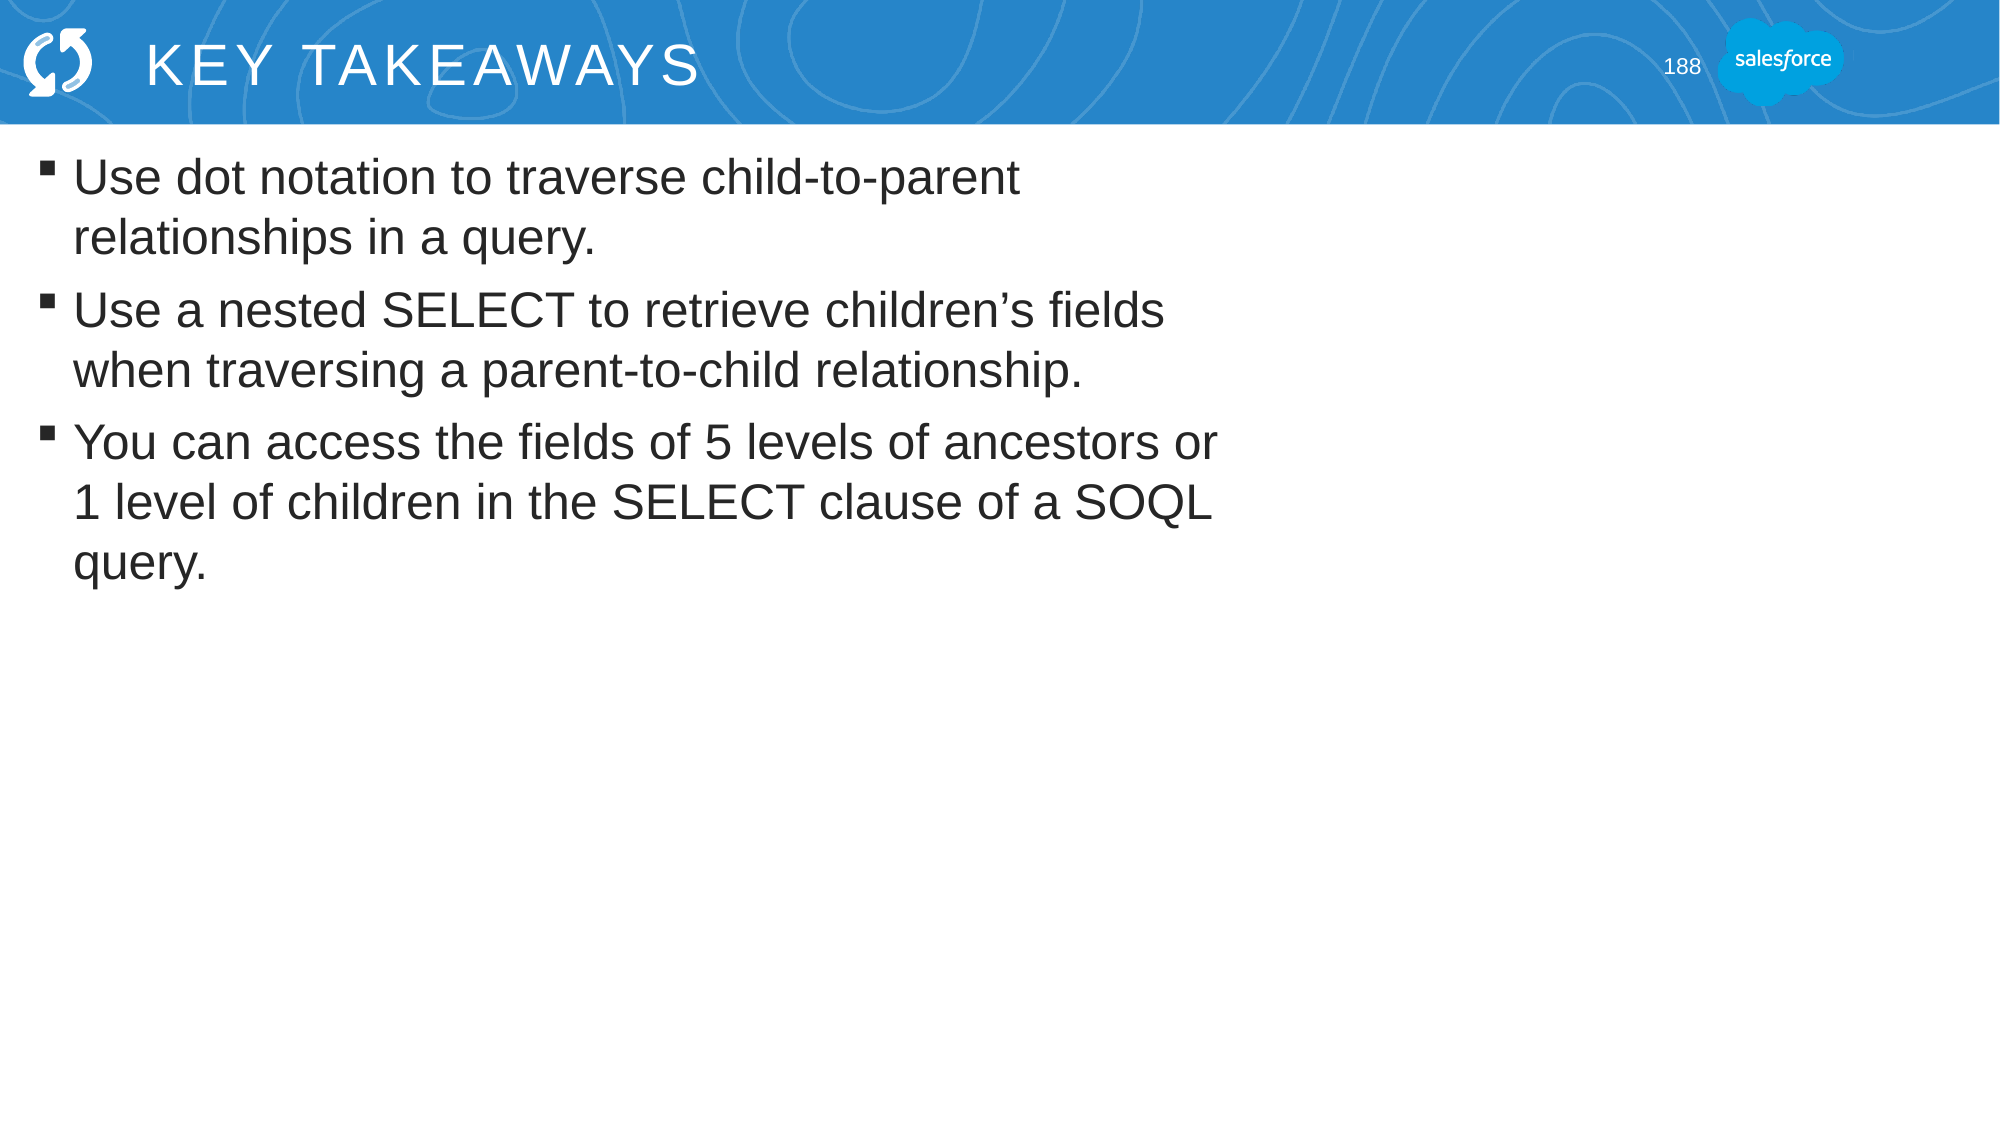

# Key Takeaways
188
Use dot notation to traverse child-to-parent relationships in a query.
Use a nested SELECT to retrieve children’s fields when traversing a parent-to-child relationship.
You can access the fields of 5 levels of ancestors or 1 level of children in the SELECT clause of a SOQL query.